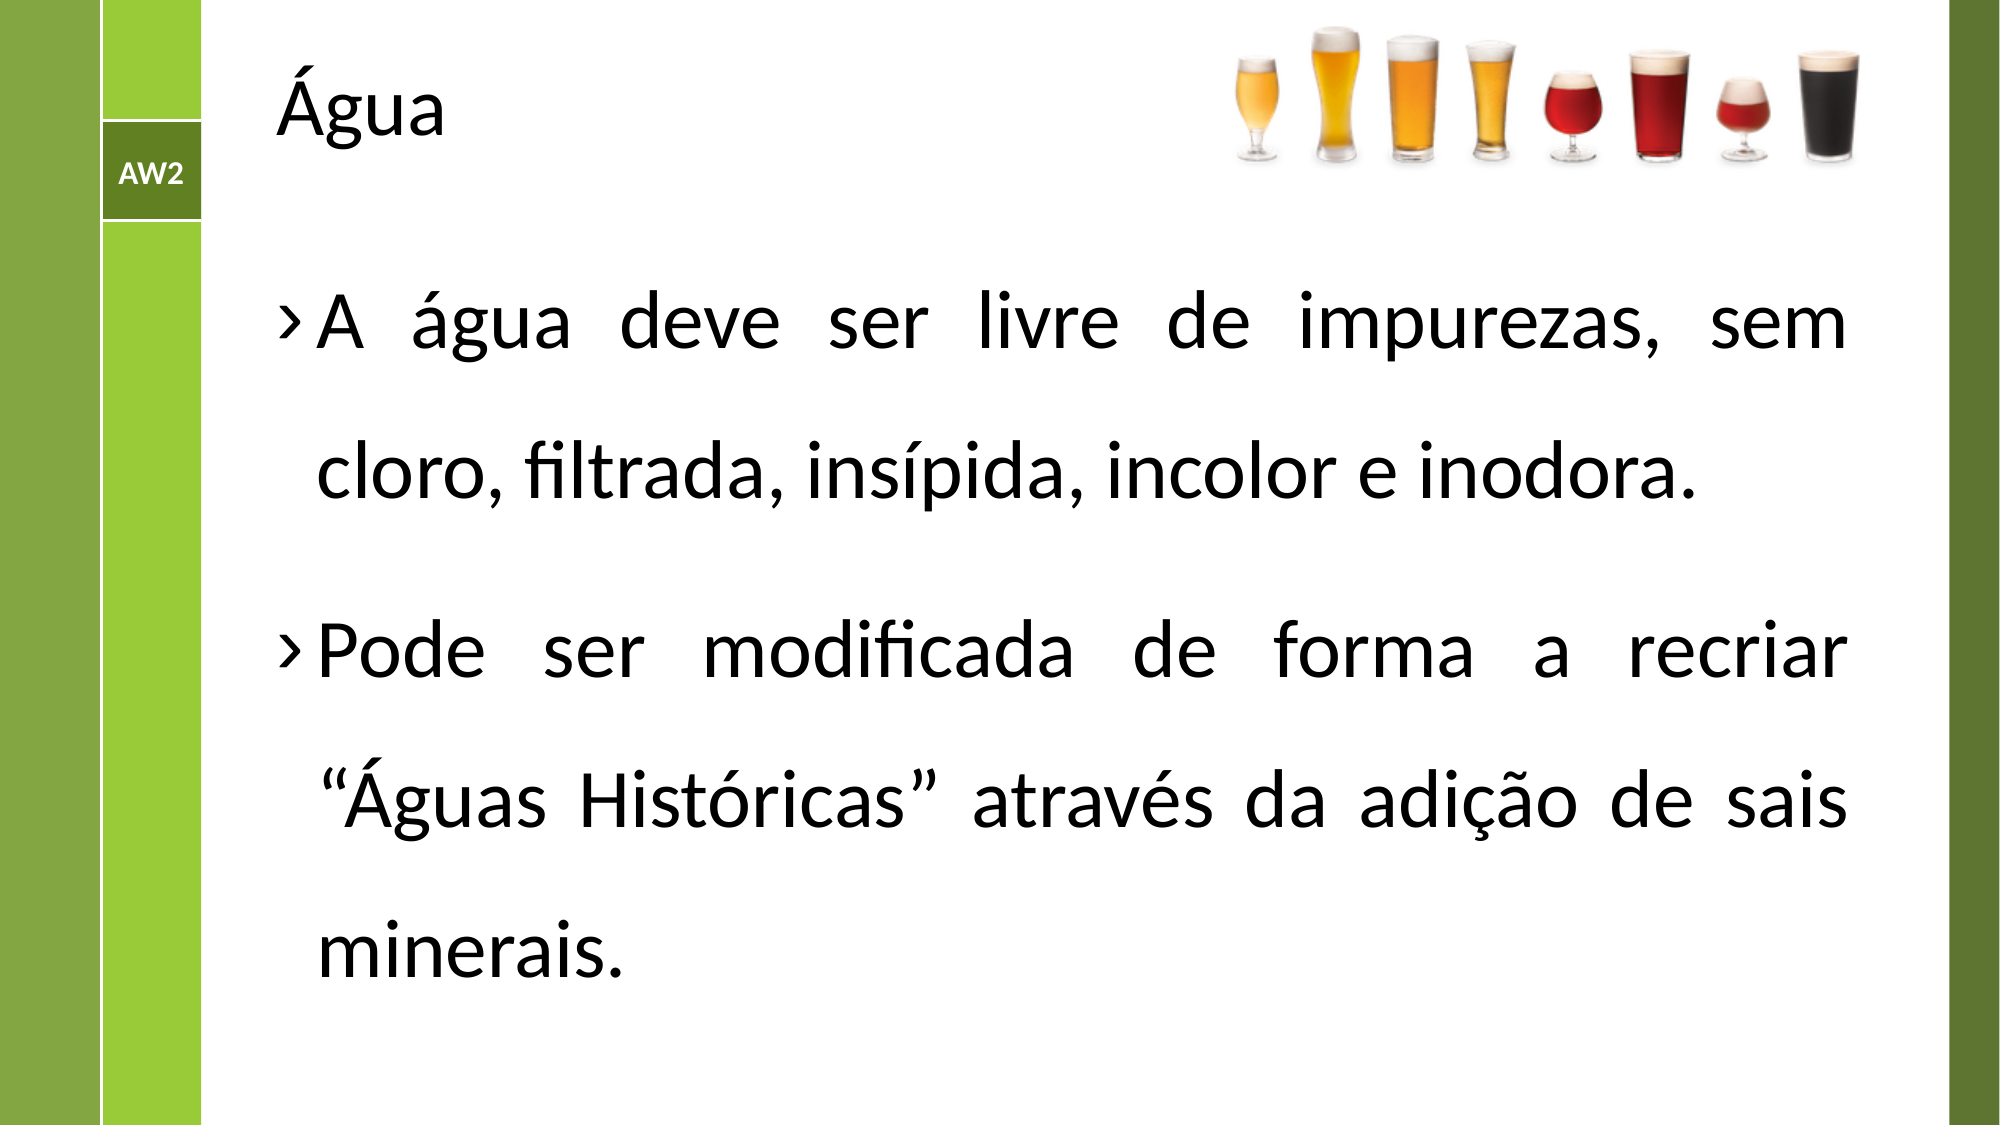

# Água
A água deve ser livre de impurezas, sem cloro, filtrada, insípida, incolor e inodora.
Pode ser modificada de forma a recriar “Águas Históricas” através da adição de sais minerais.